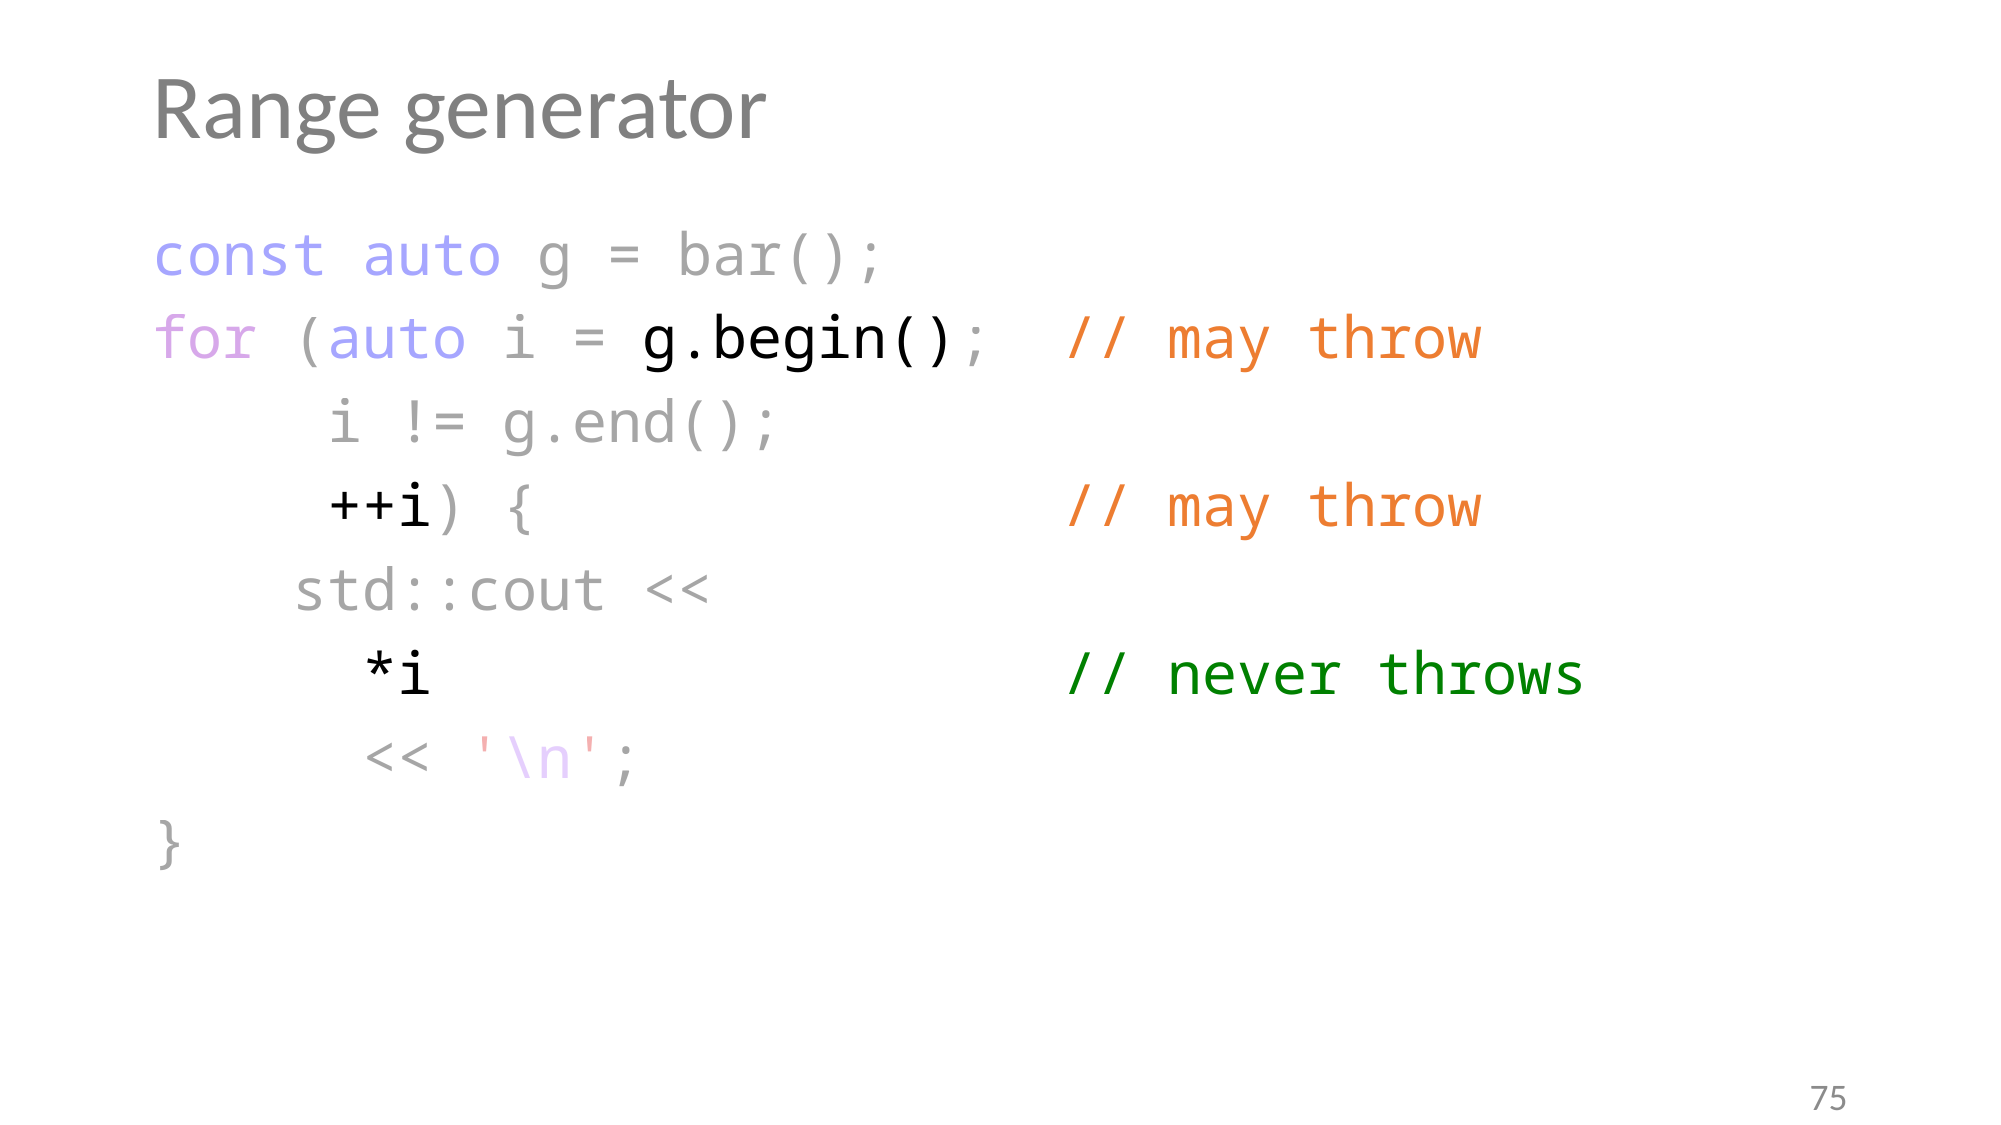

# Range generator
const auto g = bar();
for (auto i = g.begin();  // may throw
     i != g.end();
     ++i) {               // may throw
    std::cout <<
      *i                  // never throws
      << '\n';
}
75